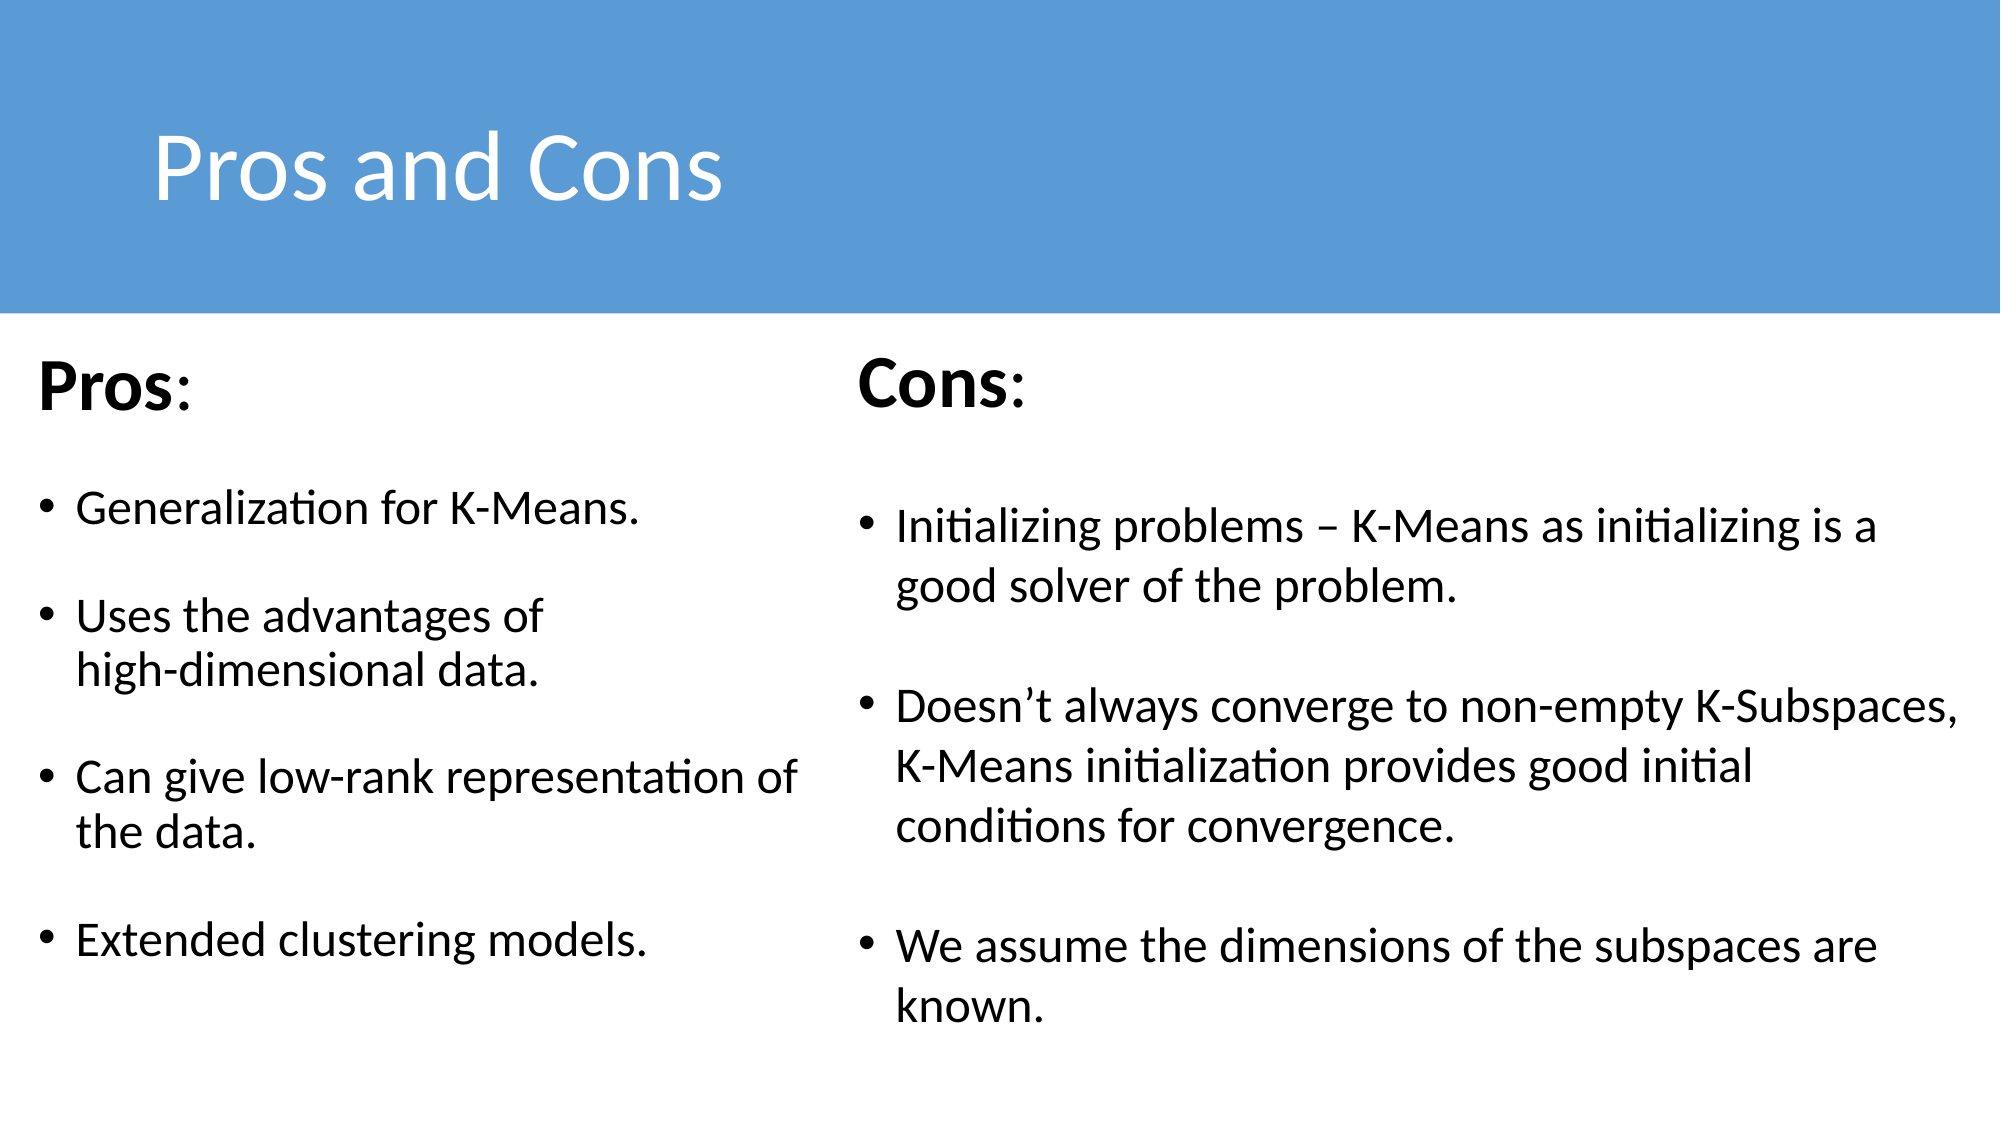

# Pros and Cons
Cons:

Initializing problems – K-Means as initializing is a good solver of the problem.

Doesn’t always converge to non-empty K-Subspaces,
K-Means initialization provides good initial conditions for convergence.

We assume the dimensions of the subspaces are known.
Pros:

Generalization for K-Means.

Uses the advantages of
high-dimensional data.

Can give low-rank representation of the data.

Extended clustering models.